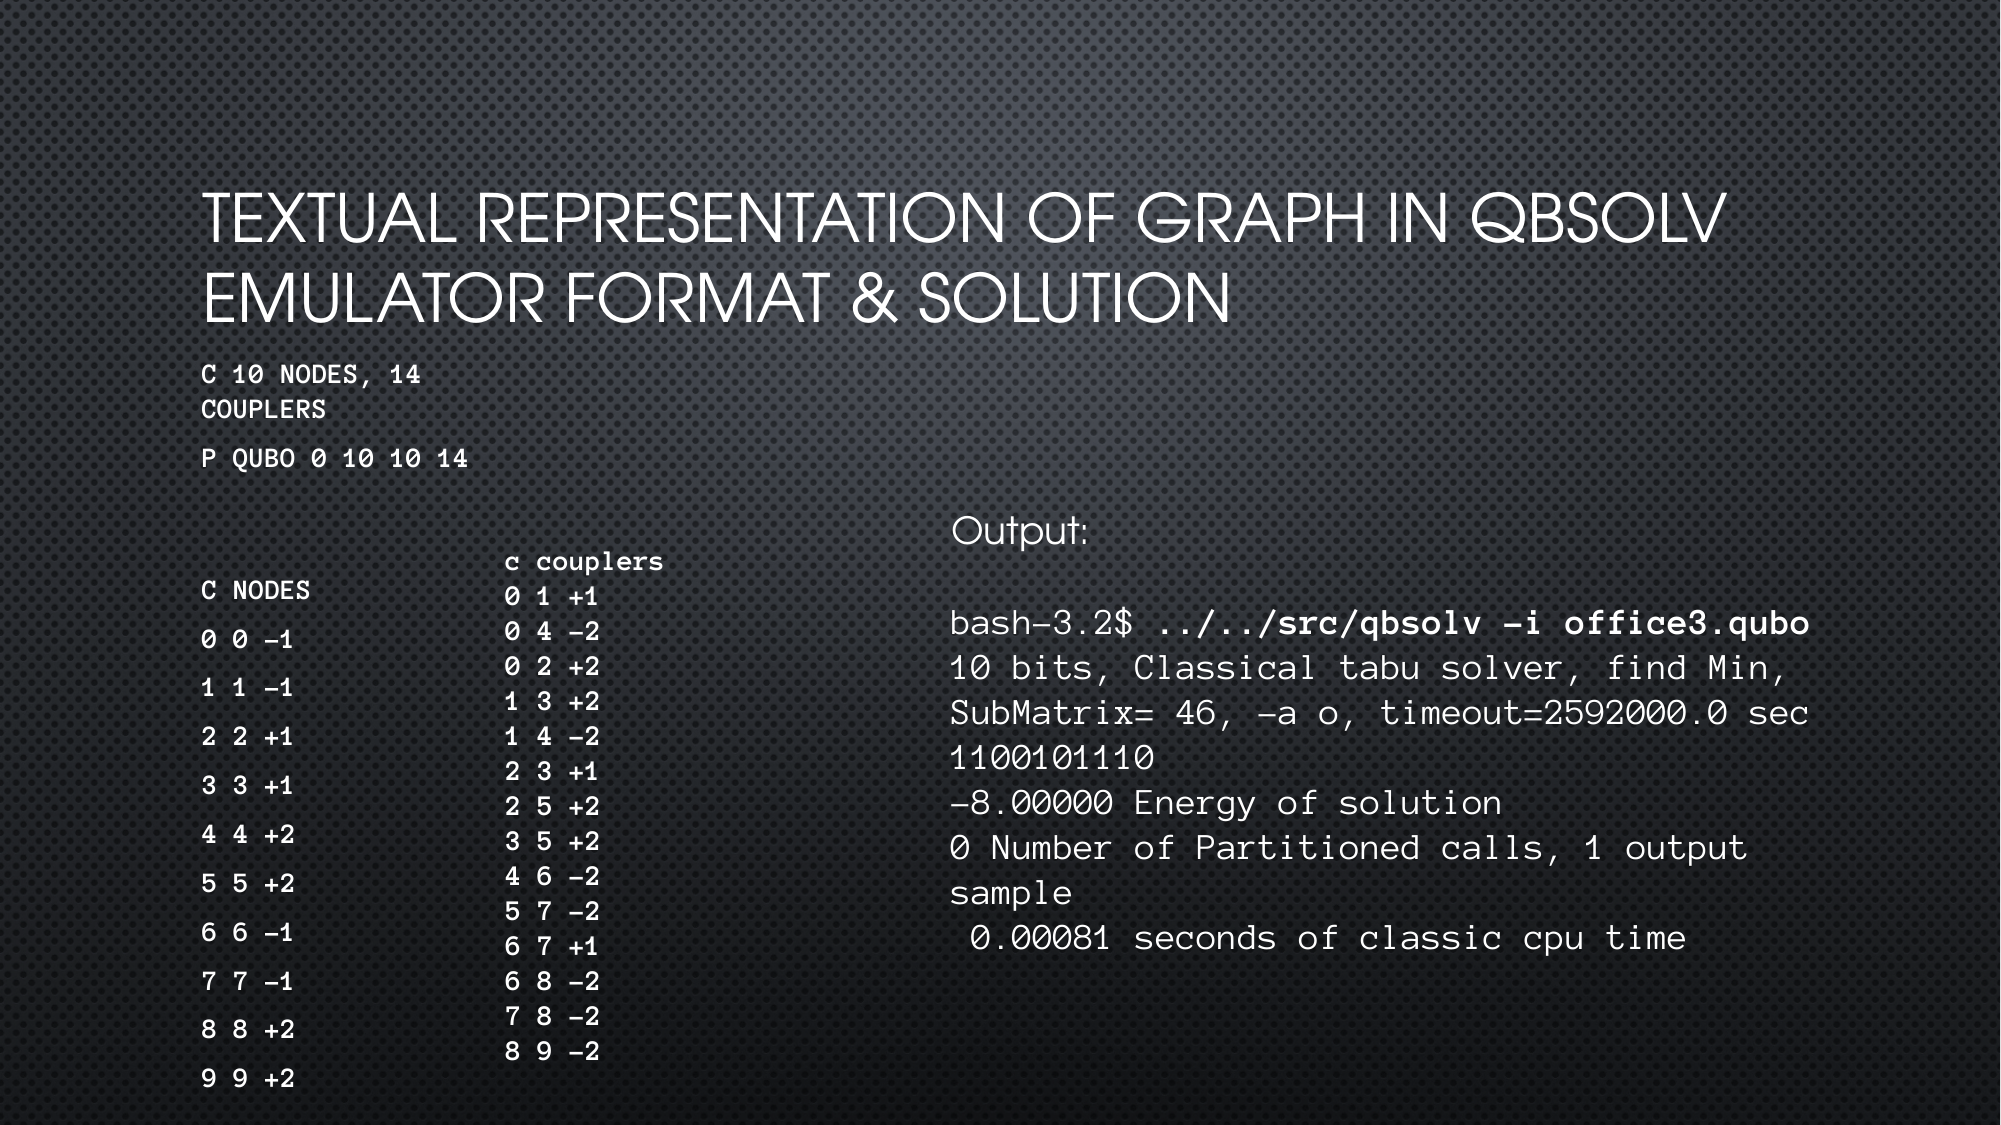

# Textual representation of graph in qbsolv emulator format & Solution
c 10 nodes, 14 couplers
p qubo 0 10 10 14

c nodes
0 0 -1
1 1 -1
2 2 +1
3 3 +1
4 4 +2
5 5 +2
6 6 -1
7 7 -1
8 8 +2
9 9 +2
Output:

bash-3.2$ ../../src/qbsolv -i office3.qubo
10 bits, Classical tabu solver, find Min, SubMatrix= 46, -a o, timeout=2592000.0 sec
1100101110
-8.00000 Energy of solution
0 Number of Partitioned calls, 1 output sample
 0.00081 seconds of classic cpu time

c couplers
0 1 +1
0 4 -2
0 2 +2
1 3 +2
1 4 -2
2 3 +1
2 5 +2
3 5 +2
4 6 -2
5 7 -2
6 7 +1
6 8 -2
7 8 -2
8 9 -2